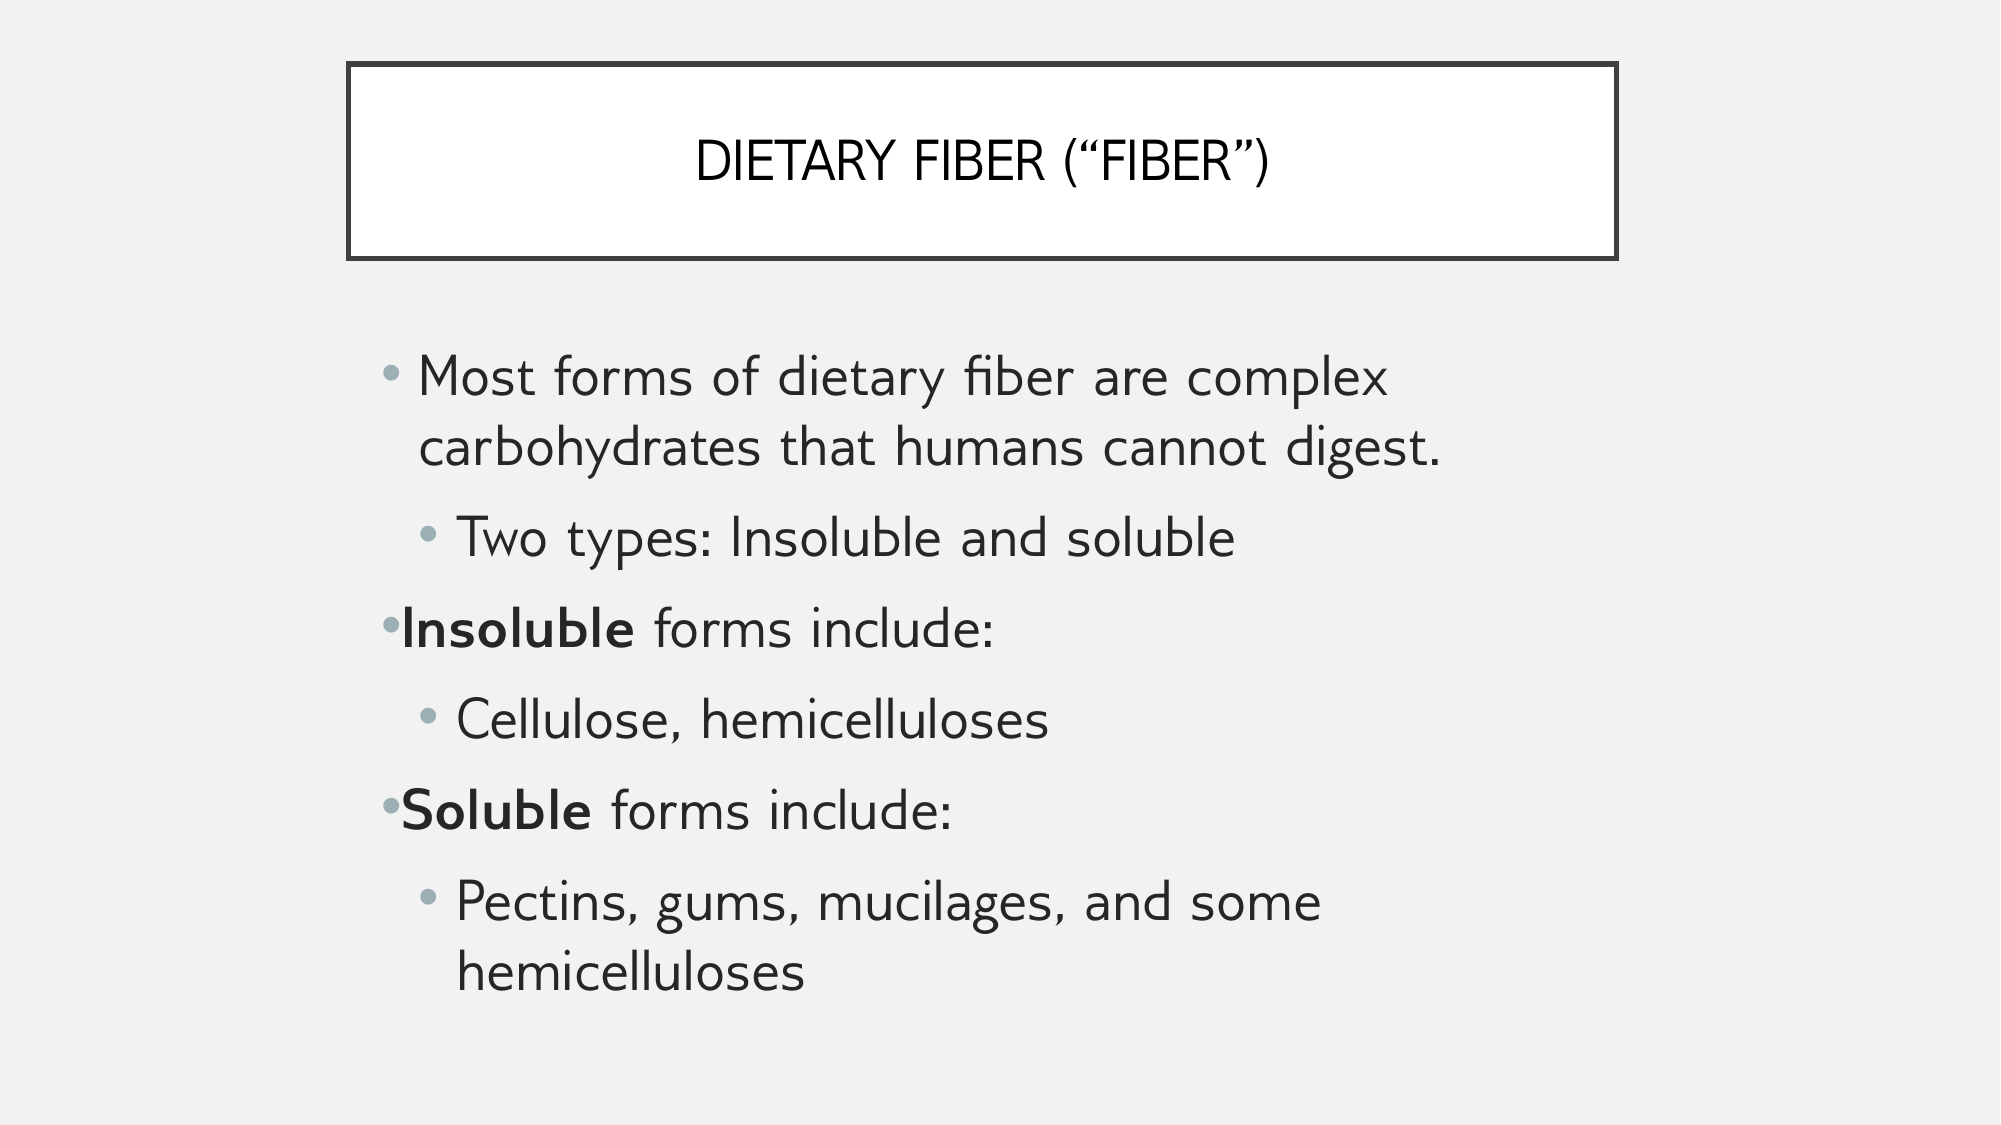

# DIETARY FIBER (“FIBER”)
Most forms of dietary fiber are complex carbohydrates that humans cannot digest.
Two types: Insoluble and soluble
Insoluble forms include:
Cellulose, hemicelluloses
Soluble forms include:
Pectins, gums, mucilages, and some hemicelluloses